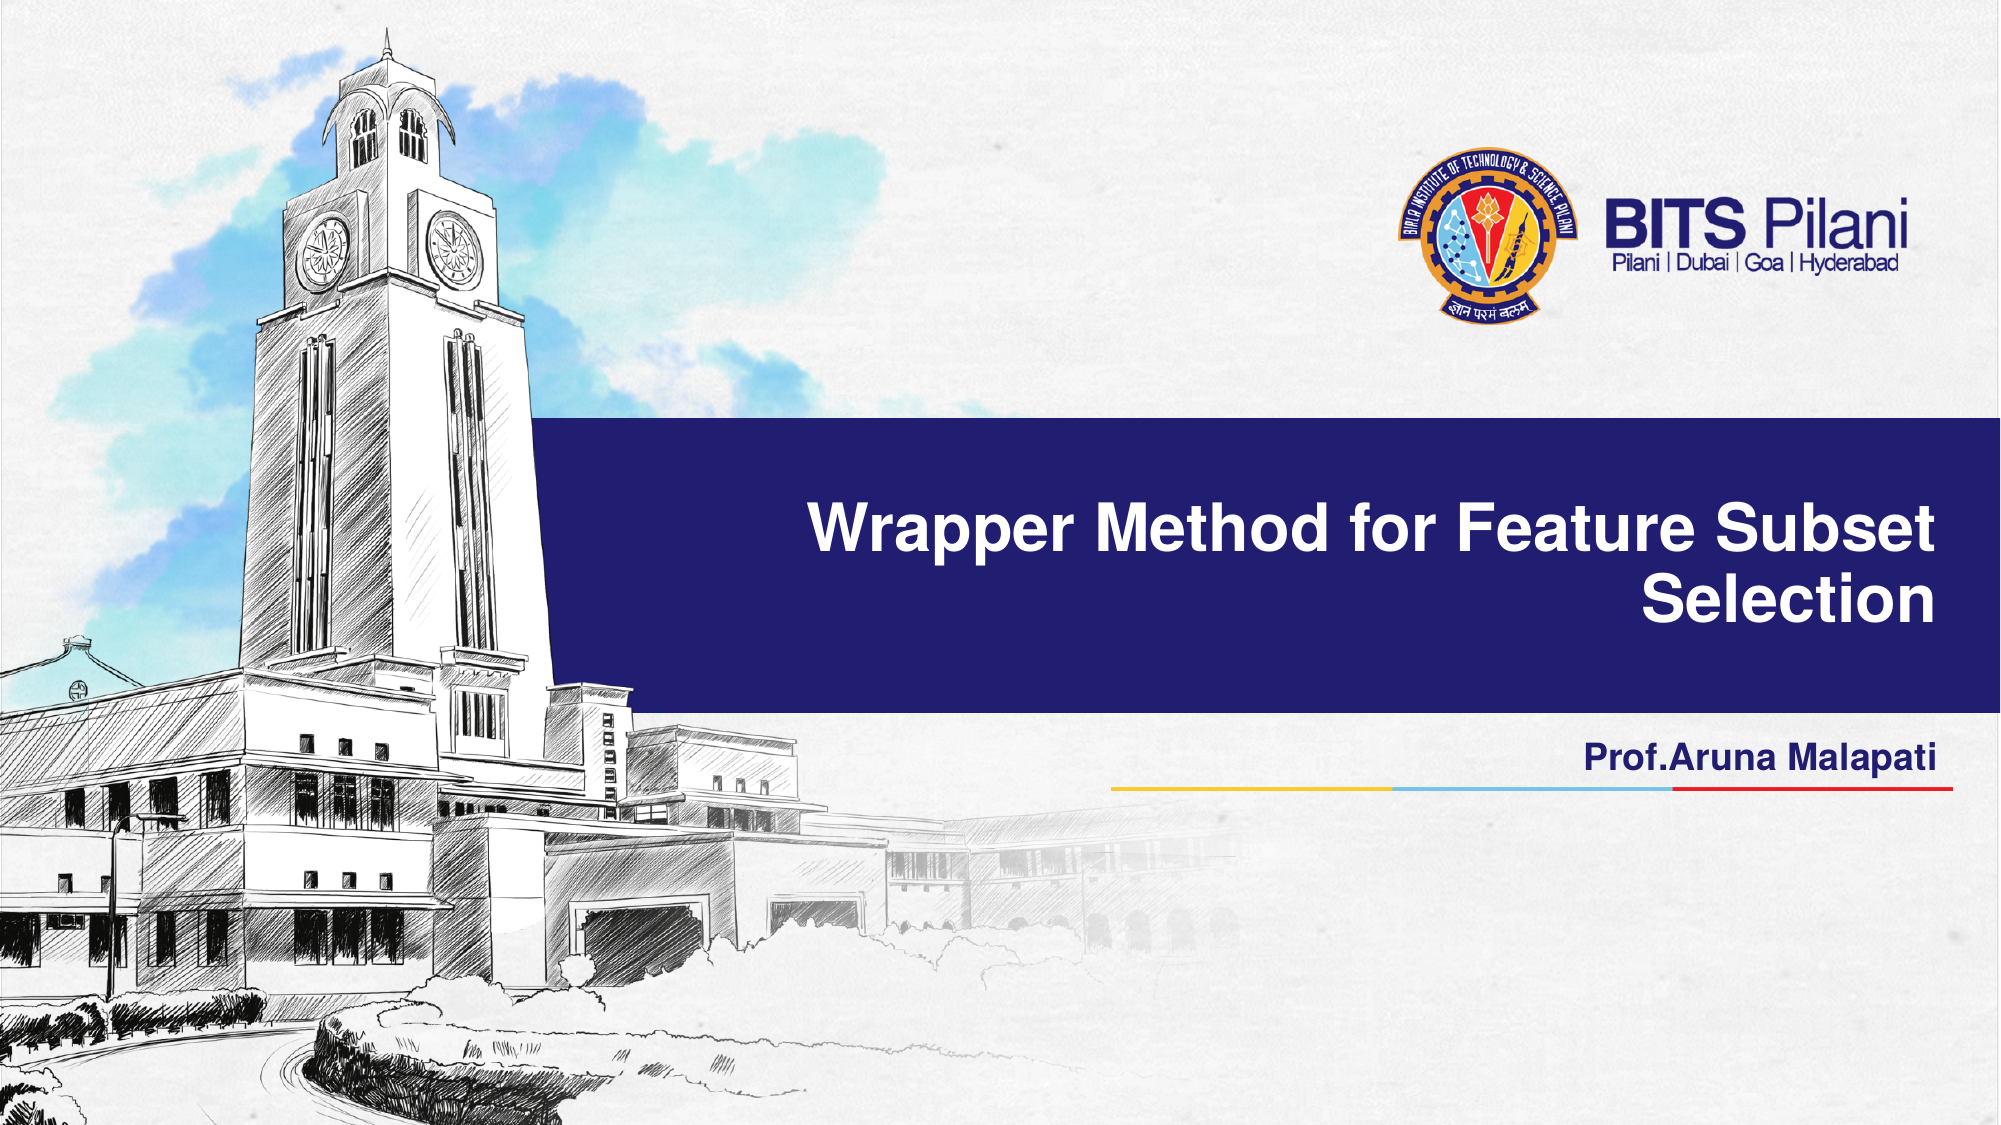

# Wrapper Method for Feature Subset Selection
Prof.Aruna Malapati